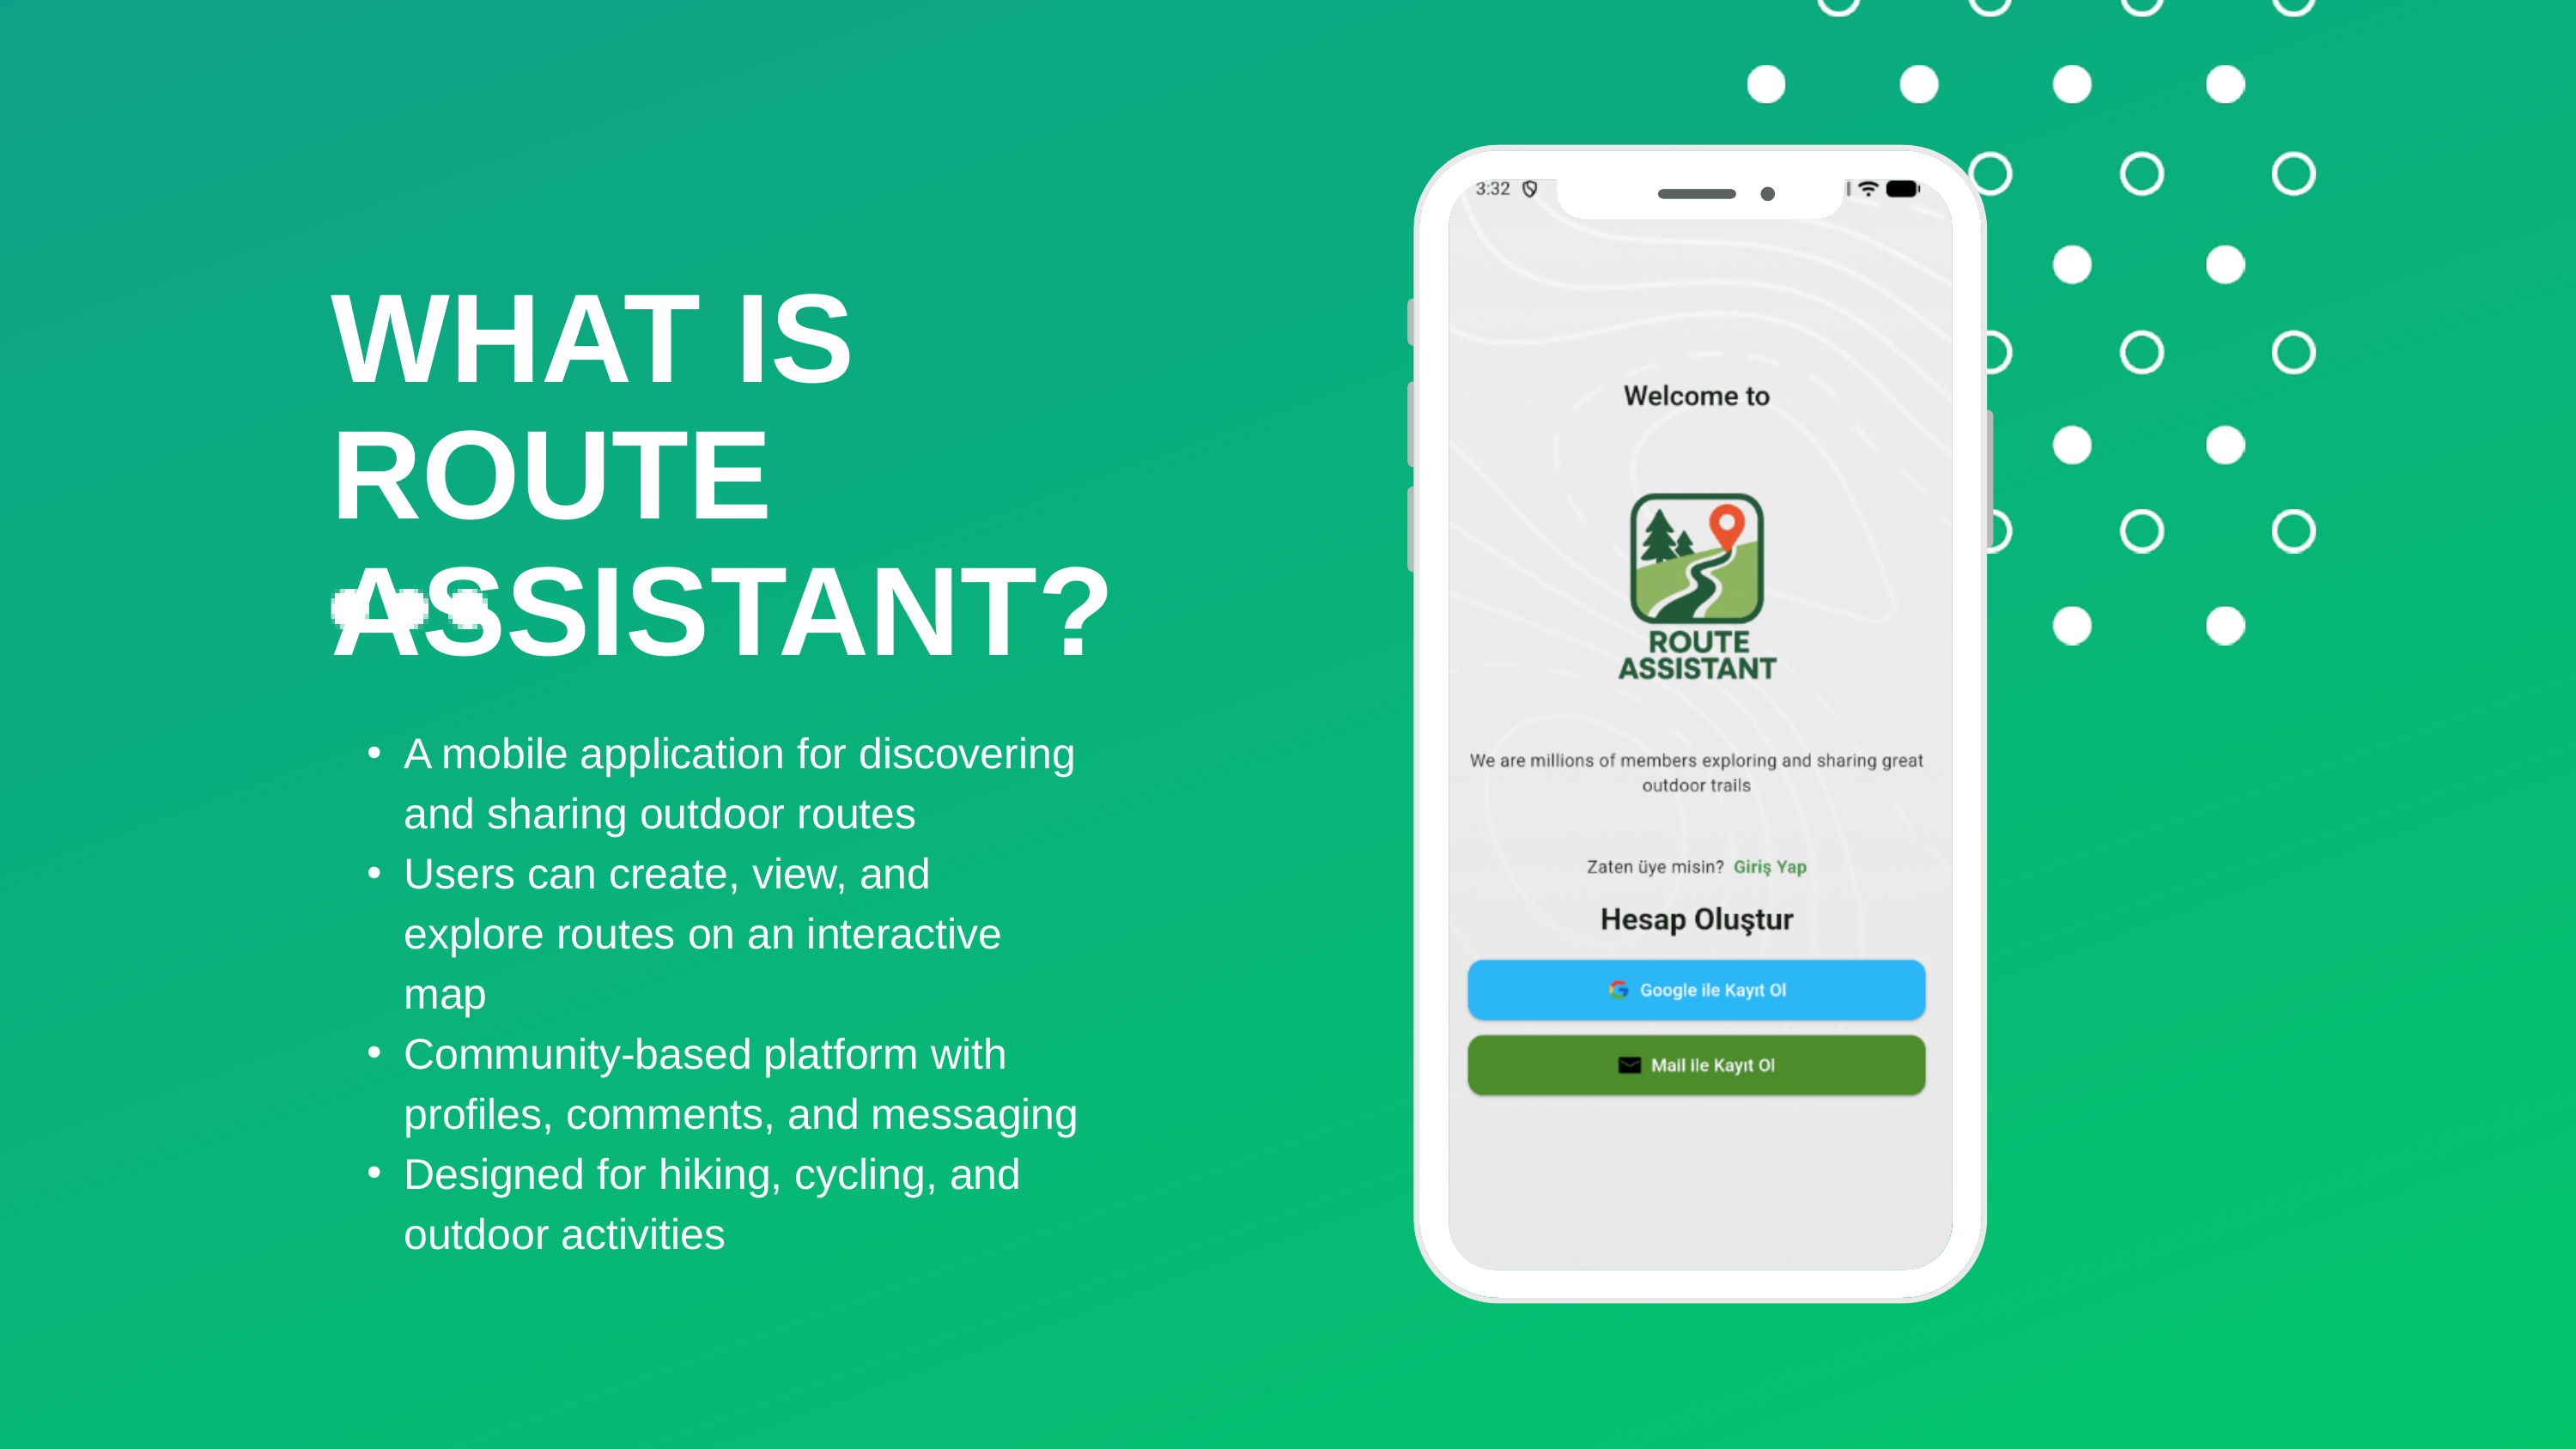

WHAT IS ROUTE ASSISTANT?

A mobile application for discovering and sharing outdoor routes
Users can create, view, and explore routes on an interactive map
Community-based platform with profiles, comments, and messaging
Designed for hiking, cycling, and outdoor activities